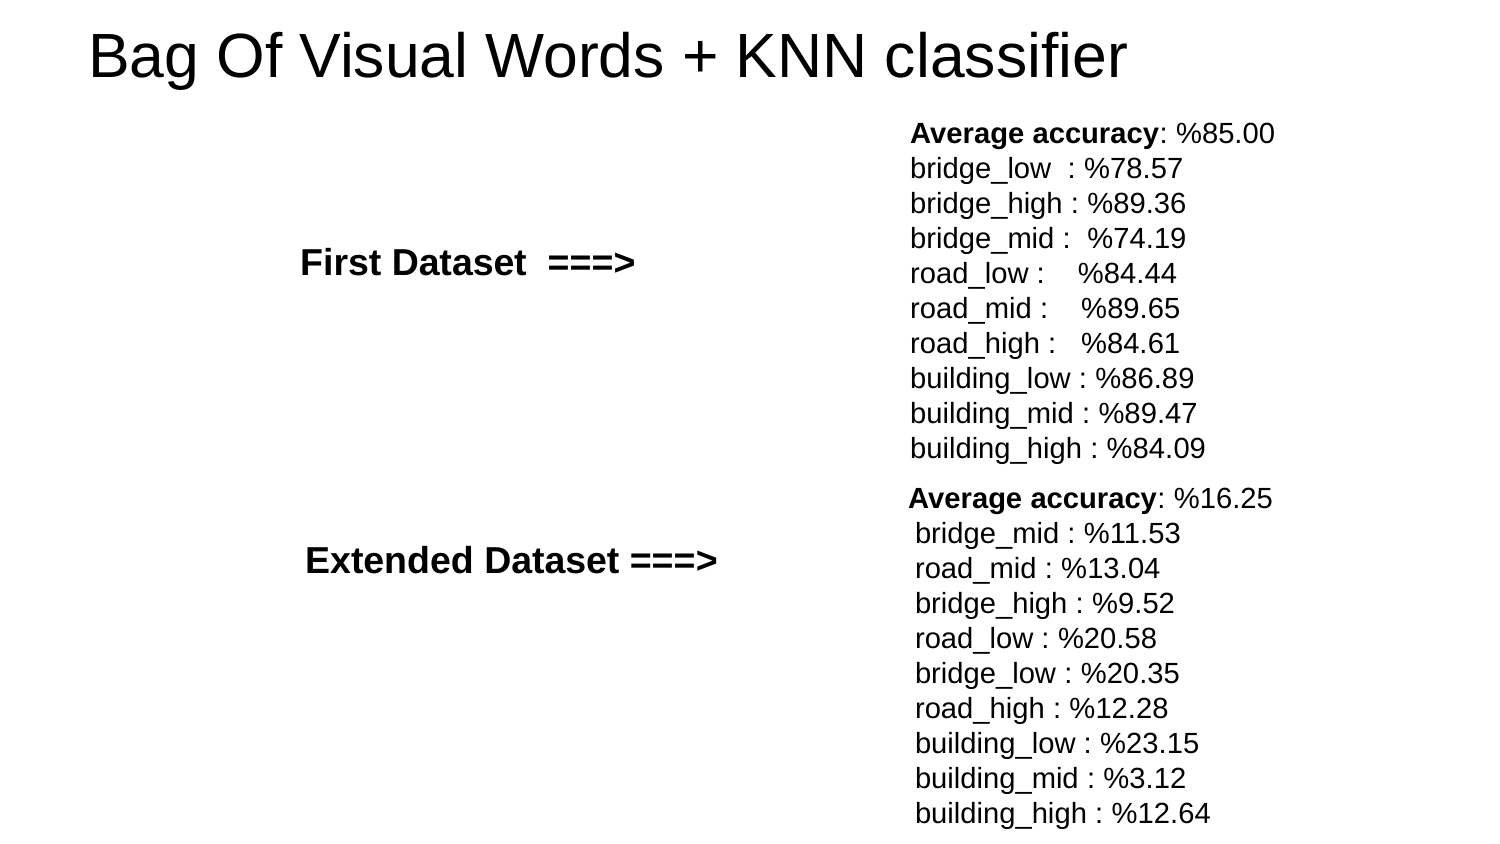

Bag Of Visual Words + KNN classifier

                                                                                 Average accuracy: %16.25
bridge_mid : %11.53
road_mid : %13.04
bridge_high : %9.52
road_low : %20.58
bridge_low : %20.35
road_high : %12.28
building_low : %23.15
building_mid : %3.12
building_high : %12.64

Average accuracy: %85.00
bridge_low  : %78.57
bridge_high : %89.36
bridge_mid :  %74.19
road_low :    %84.44
road_mid :    %89.65
road_high :   %84.61
building_low : %86.89
building_mid : %89.47
building_high : %84.09

First Dataset  ===>
Extended Dataset ===>